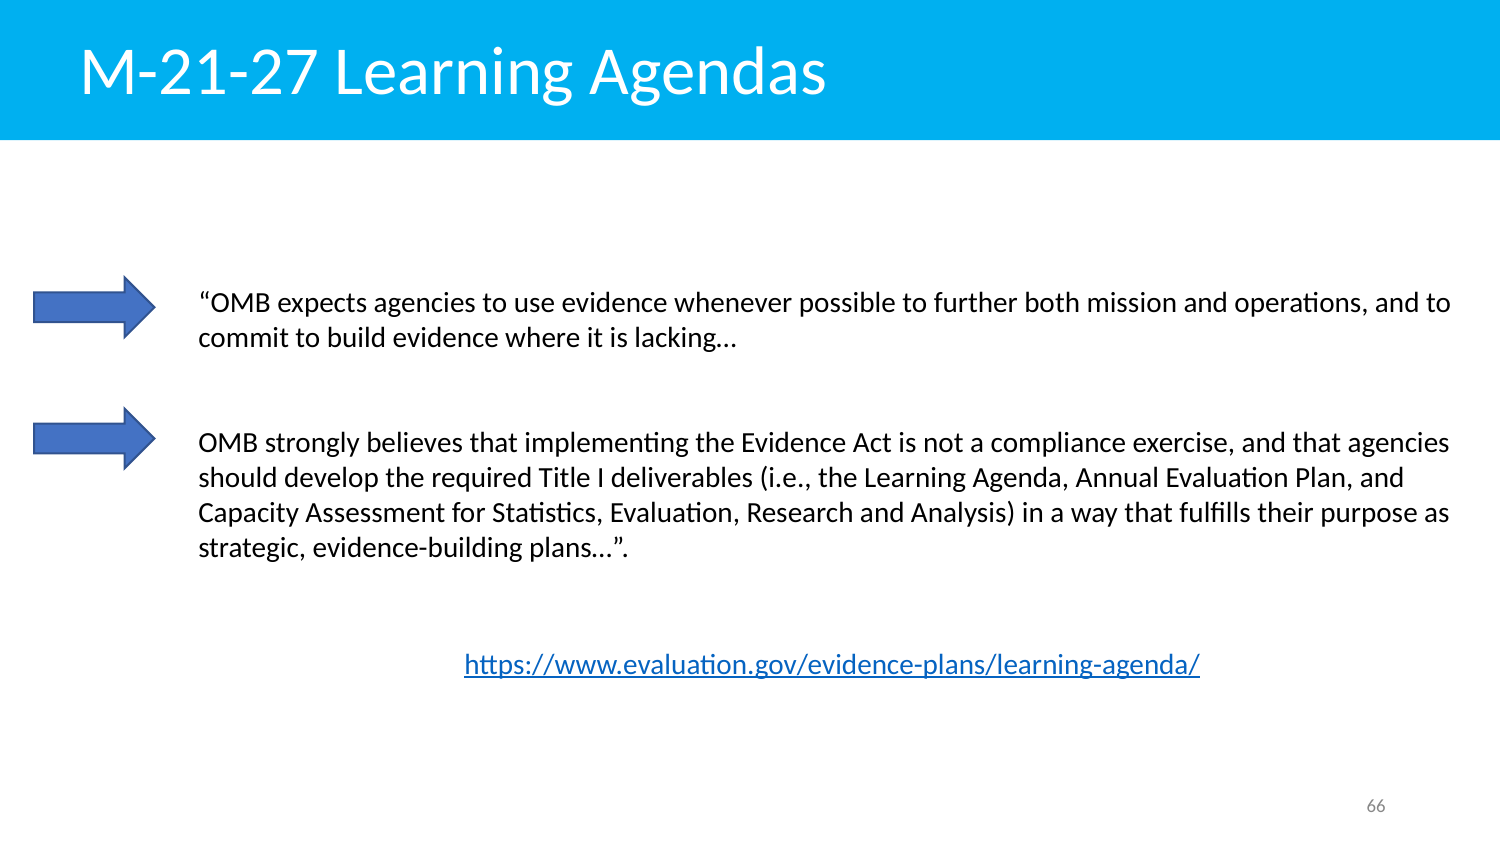

# M-21-27 Learning Agendas

“OMB expects agencies to use evidence whenever possible to further both mission and operations, and to commit to build evidence where it is lacking…

OMB strongly believes that implementing the Evidence Act is not a compliance exercise, and that agencies should develop the required Title I deliverables (i.e., the Learning Agenda, Annual Evaluation Plan, and Capacity Assessment for Statistics, Evaluation, Research and Analysis) in a way that fulfills their purpose as strategic, evidence-building plans…”.

https://www.evaluation.gov/evidence-plans/learning-agenda/

66